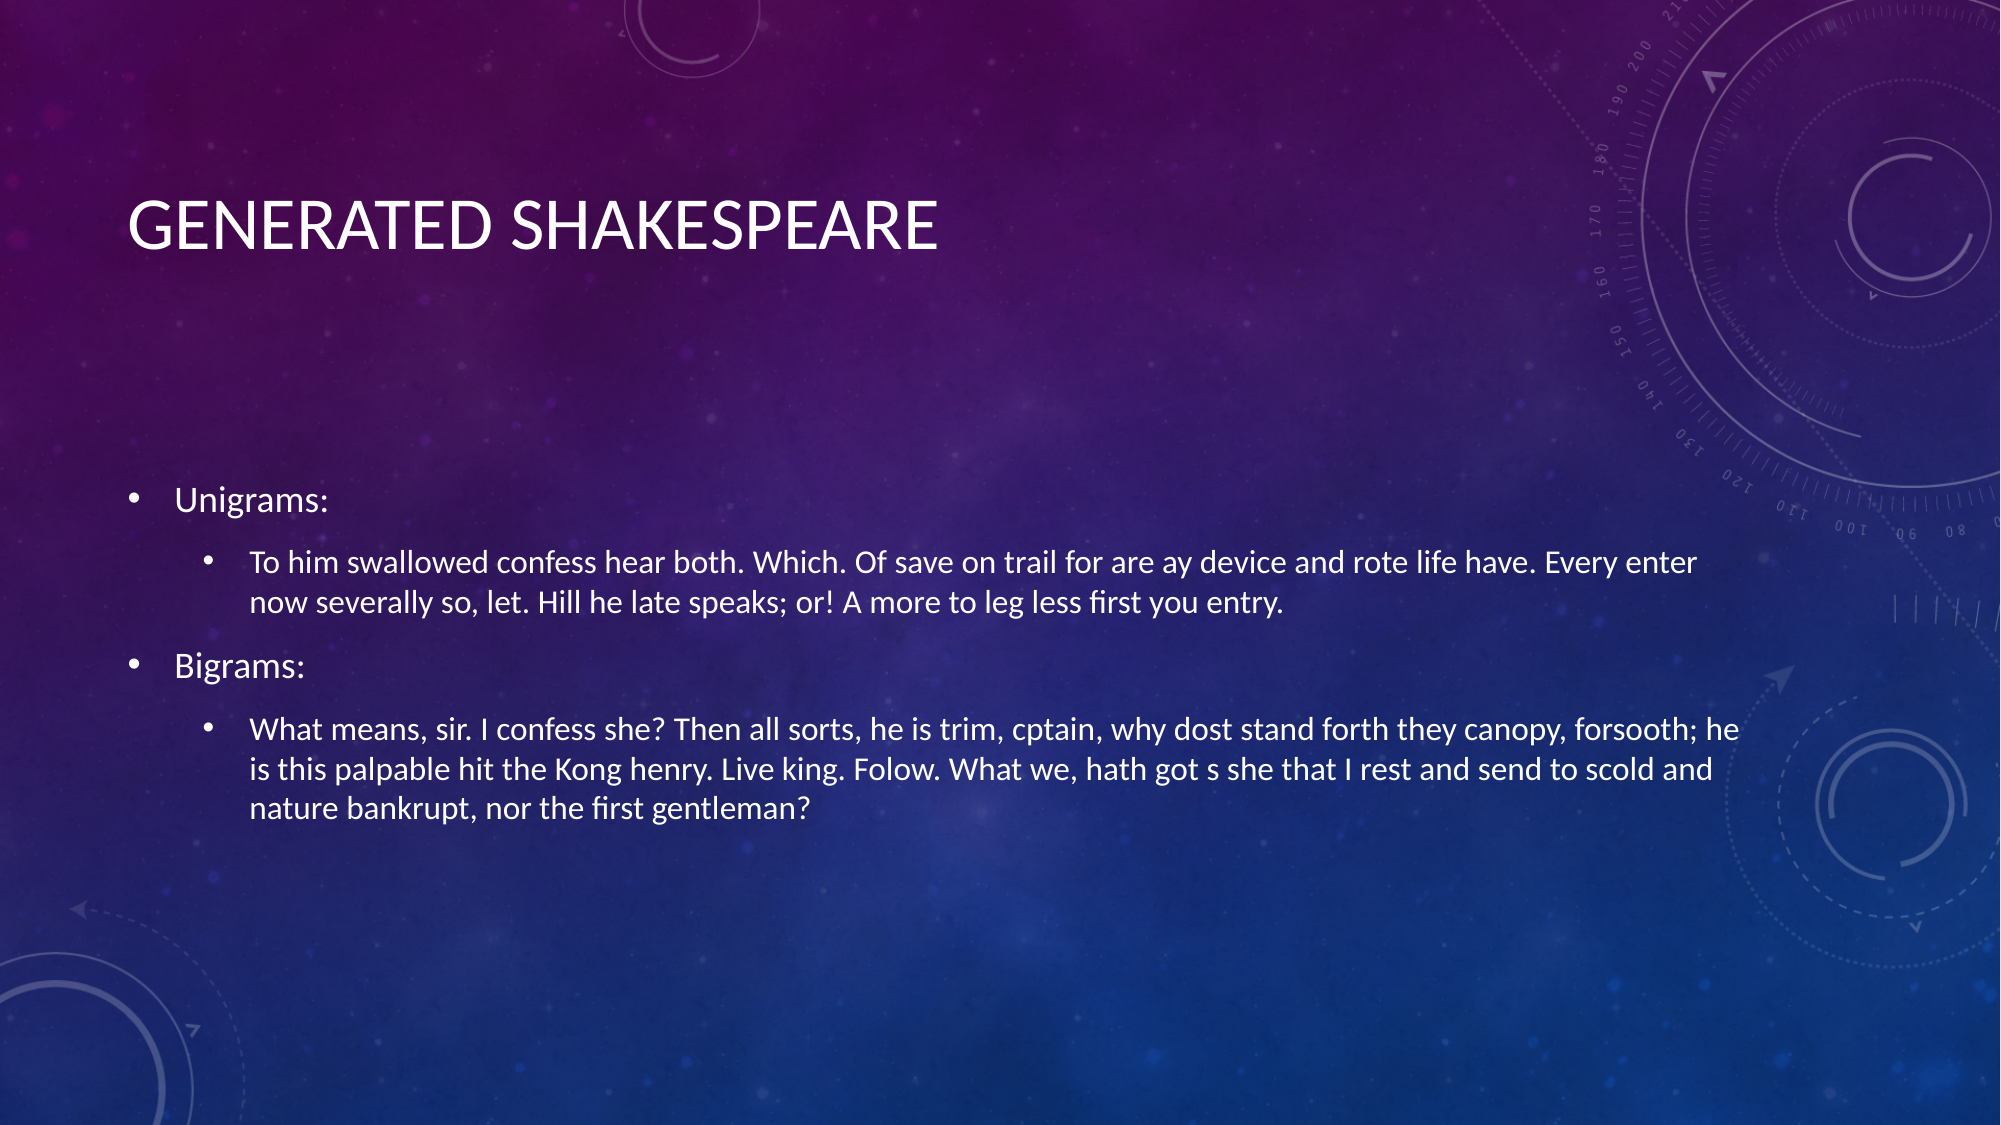

# Generated Shakespeare
Unigrams:
To him swallowed confess hear both. Which. Of save on trail for are ay device and rote life have. Every enter now severally so, let. Hill he late speaks; or! A more to leg less first you entry.
Bigrams:
What means, sir. I confess she? Then all sorts, he is trim, cptain, why dost stand forth they canopy, forsooth; he is this palpable hit the Kong henry. Live king. Folow. What we, hath got s she that I rest and send to scold and nature bankrupt, nor the first gentleman?